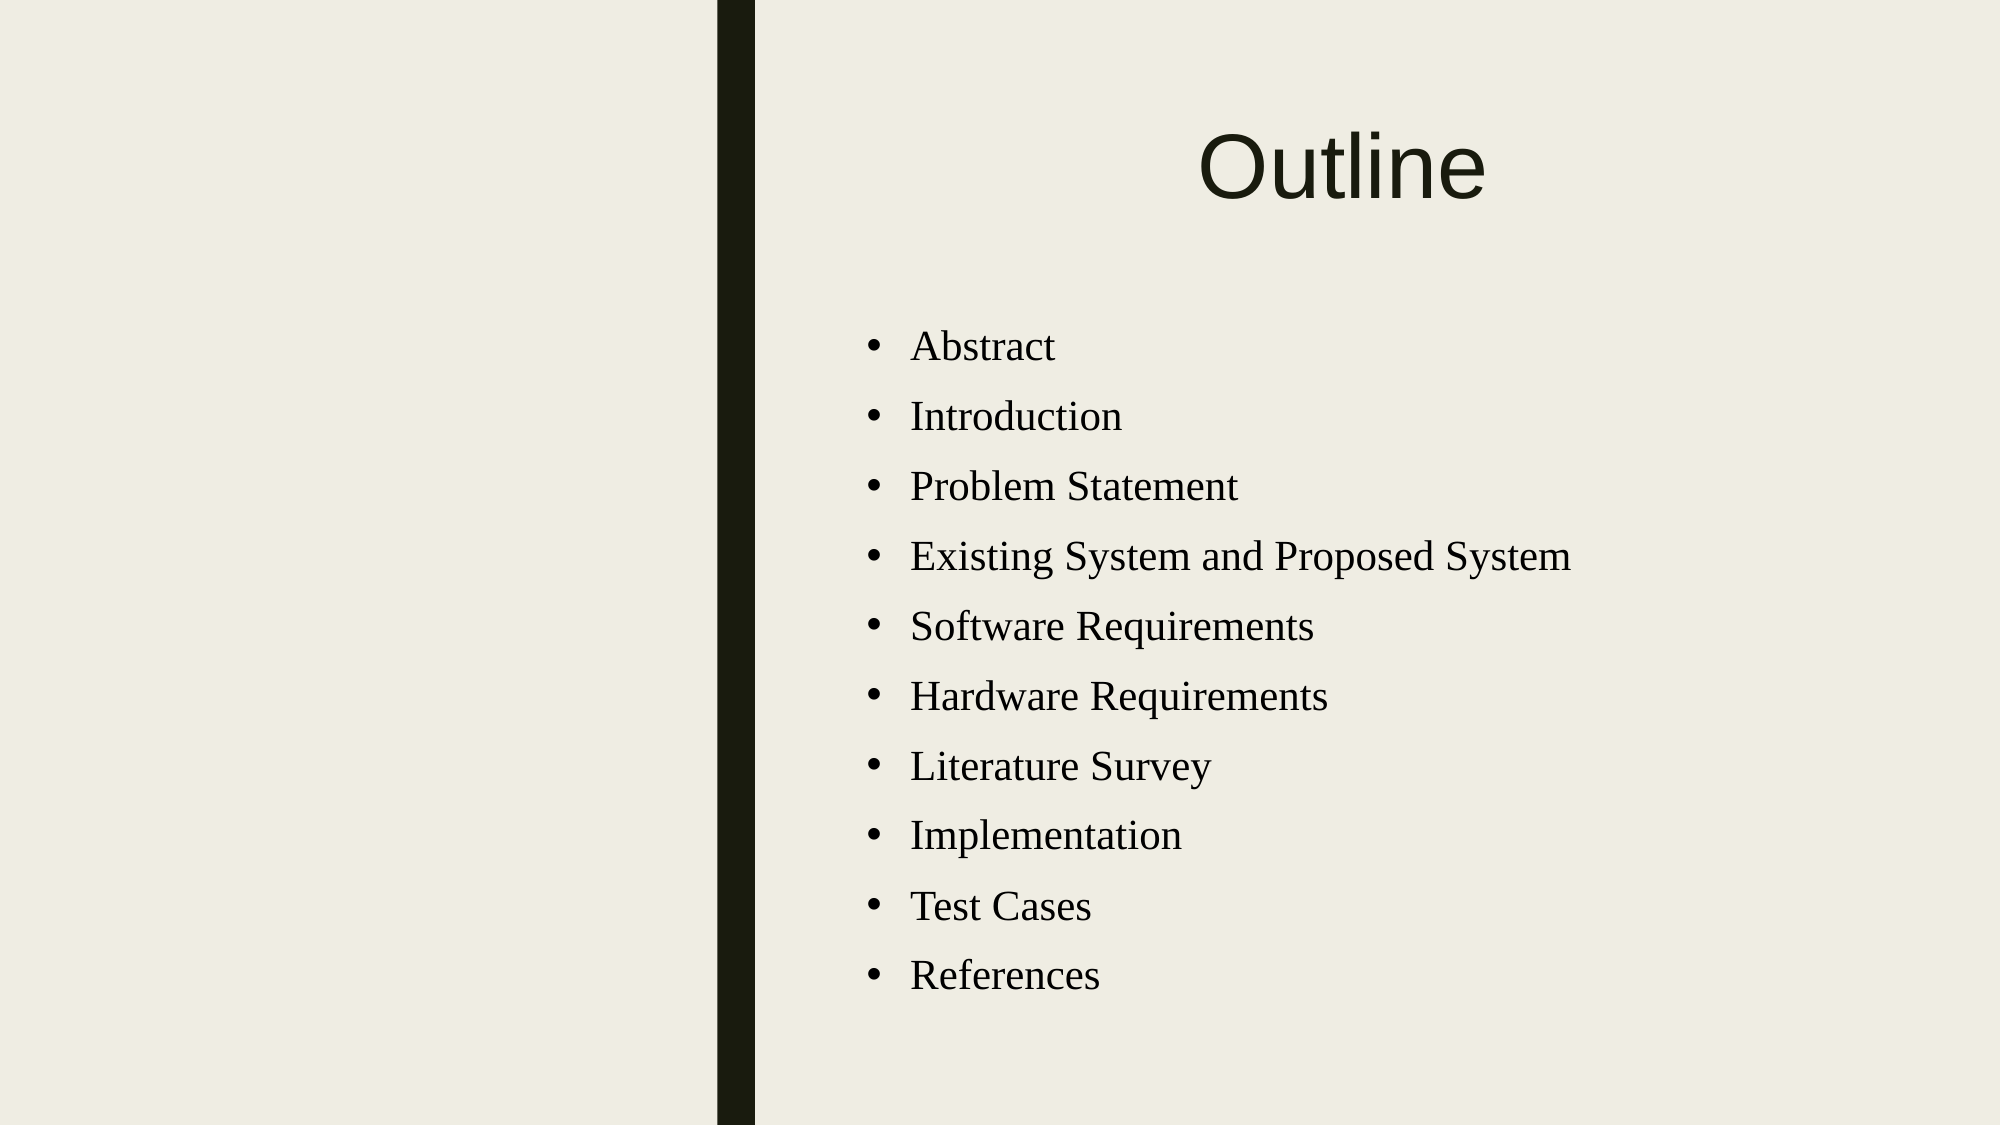

# Outline
Abstract
Introduction
Problem Statement
Existing System and Proposed System
Software Requirements
Hardware Requirements
Literature Survey
Implementation
Test Cases
References